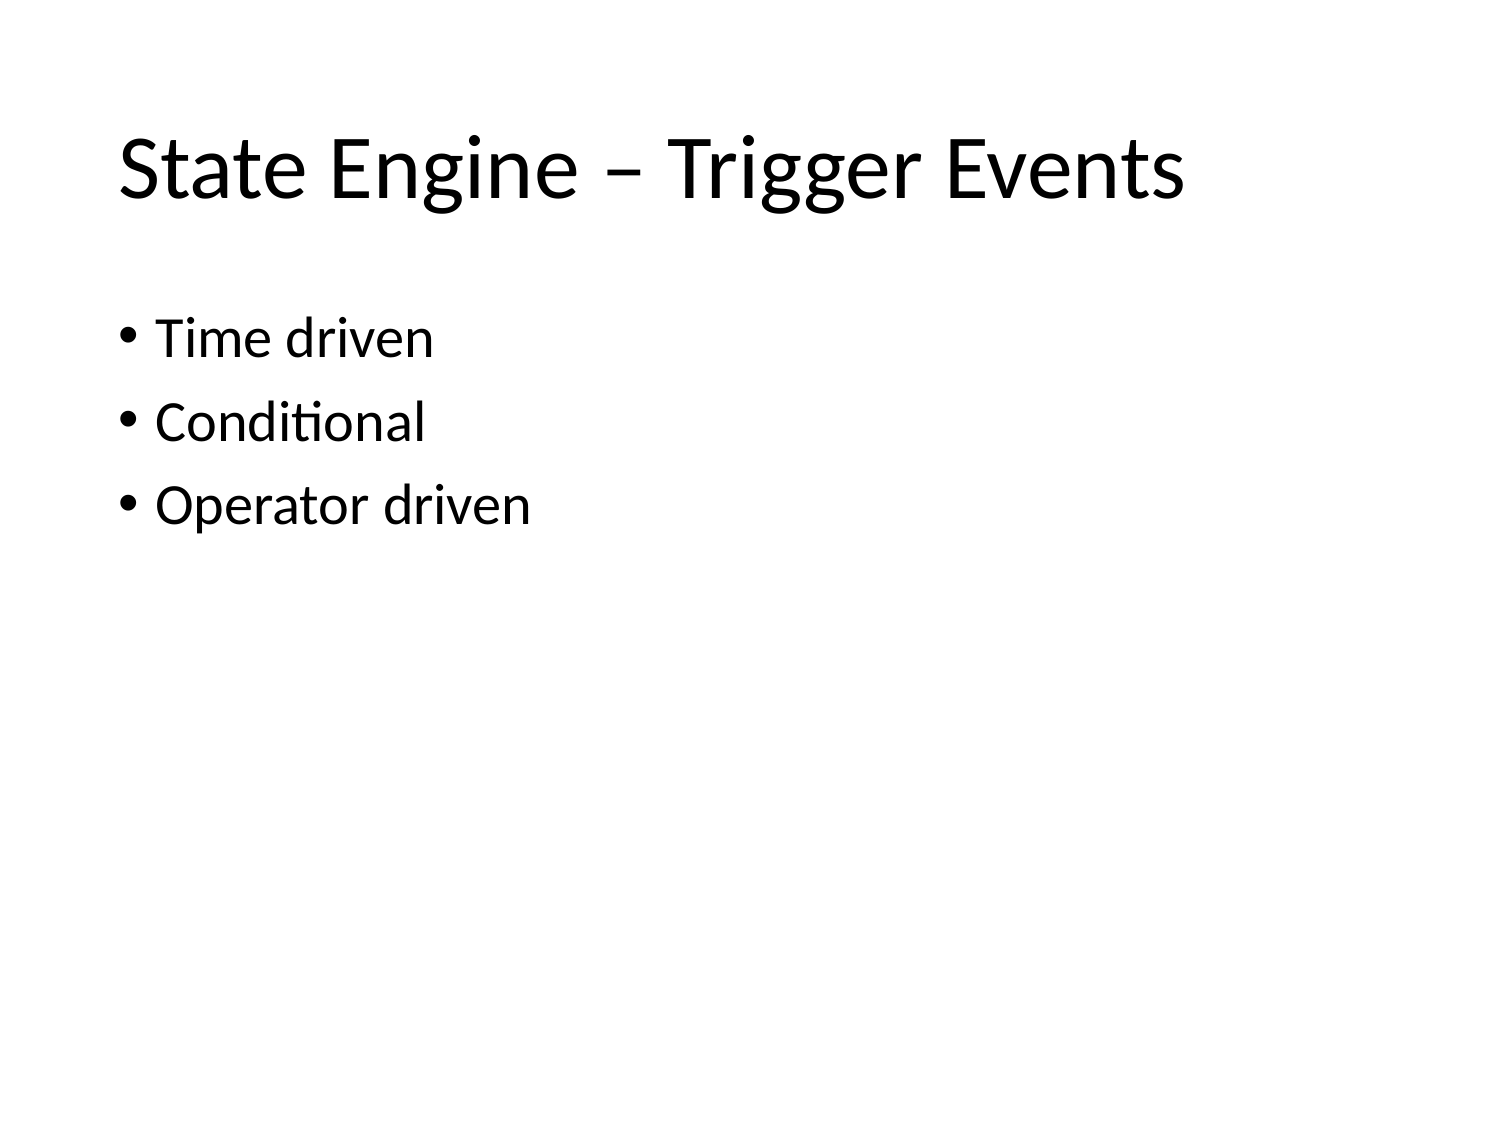

# State Engine – Trigger Events
Time driven
Conditional
Operator driven